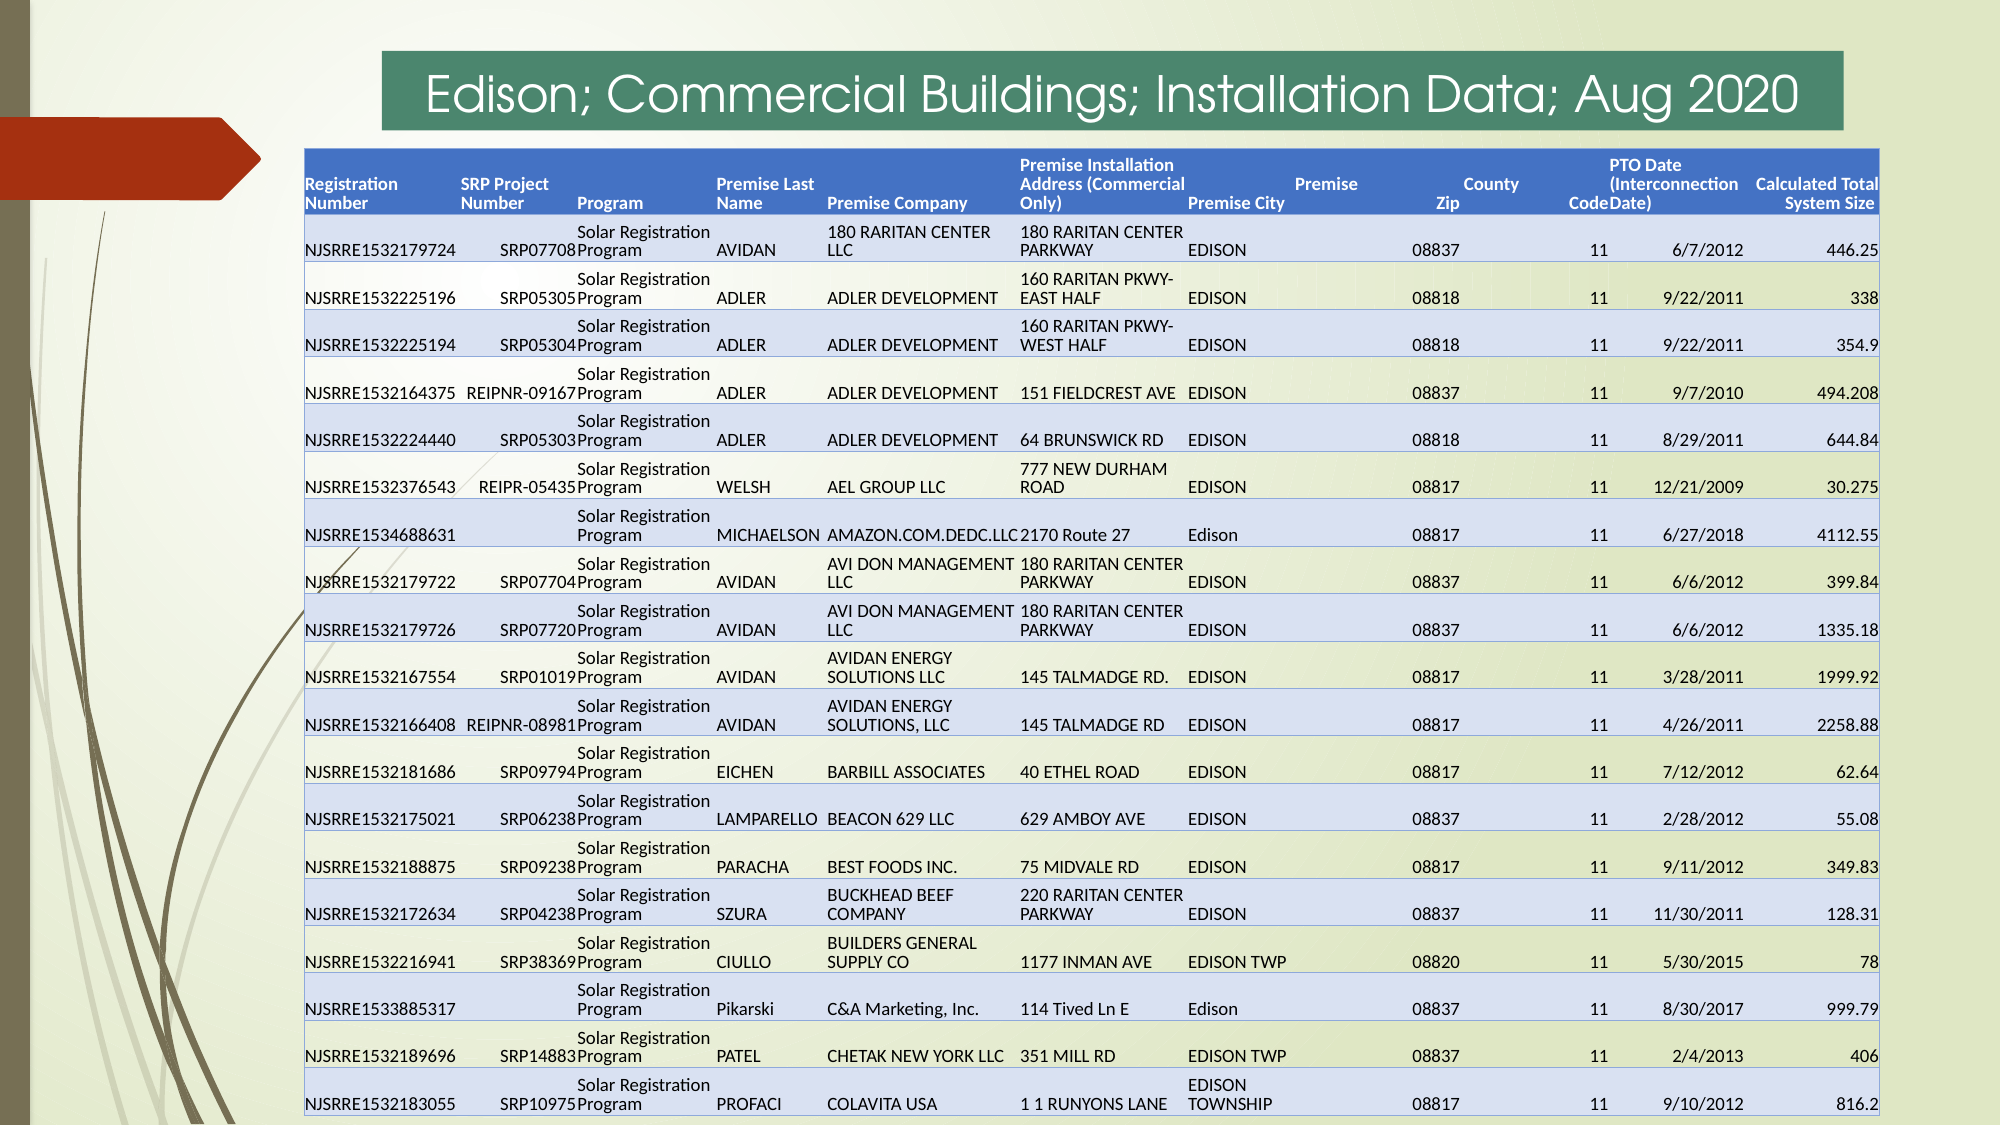

# Edison; Commercial Buildings; Installation Data; Aug 2020
| Registration Number | SRP Project Number | Program | Premise Last Name | Premise Company | Premise Installation Address (Commercial Only) | Premise City | Premise Zip | County Code | PTO Date (Interconnection Date) | Calculated Total System Size |
| --- | --- | --- | --- | --- | --- | --- | --- | --- | --- | --- |
| NJSRRE1532179724 | SRP07708 | Solar Registration Program | AVIDAN | 180 RARITAN CENTER LLC | 180 RARITAN CENTER PARKWAY | EDISON | 08837 | 11 | 6/7/2012 | 446.25 |
| NJSRRE1532225196 | SRP05305 | Solar Registration Program | ADLER | ADLER DEVELOPMENT | 160 RARITAN PKWY-EAST HALF | EDISON | 08818 | 11 | 9/22/2011 | 338 |
| NJSRRE1532225194 | SRP05304 | Solar Registration Program | ADLER | ADLER DEVELOPMENT | 160 RARITAN PKWY-WEST HALF | EDISON | 08818 | 11 | 9/22/2011 | 354.9 |
| NJSRRE1532164375 | REIPNR-09167 | Solar Registration Program | ADLER | ADLER DEVELOPMENT | 151 FIELDCREST AVE | EDISON | 08837 | 11 | 9/7/2010 | 494.208 |
| NJSRRE1532224440 | SRP05303 | Solar Registration Program | ADLER | ADLER DEVELOPMENT | 64 BRUNSWICK RD | EDISON | 08818 | 11 | 8/29/2011 | 644.84 |
| NJSRRE1532376543 | REIPR-05435 | Solar Registration Program | WELSH | AEL GROUP LLC | 777 NEW DURHAM ROAD | EDISON | 08817 | 11 | 12/21/2009 | 30.275 |
| NJSRRE1534688631 |  | Solar Registration Program | MICHAELSON | AMAZON.COM.DEDC.LLC | 2170 Route 27 | Edison | 08817 | 11 | 6/27/2018 | 4112.55 |
| NJSRRE1532179722 | SRP07704 | Solar Registration Program | AVIDAN | AVI DON MANAGEMENT LLC | 180 RARITAN CENTER PARKWAY | EDISON | 08837 | 11 | 6/6/2012 | 399.84 |
| NJSRRE1532179726 | SRP07720 | Solar Registration Program | AVIDAN | AVI DON MANAGEMENT LLC | 180 RARITAN CENTER PARKWAY | EDISON | 08837 | 11 | 6/6/2012 | 1335.18 |
| NJSRRE1532167554 | SRP01019 | Solar Registration Program | AVIDAN | AVIDAN ENERGY SOLUTIONS LLC | 145 TALMADGE RD. | EDISON | 08817 | 11 | 3/28/2011 | 1999.92 |
| NJSRRE1532166408 | REIPNR-08981 | Solar Registration Program | AVIDAN | AVIDAN ENERGY SOLUTIONS, LLC | 145 TALMADGE RD | EDISON | 08817 | 11 | 4/26/2011 | 2258.88 |
| NJSRRE1532181686 | SRP09794 | Solar Registration Program | EICHEN | BARBILL ASSOCIATES | 40 ETHEL ROAD | EDISON | 08817 | 11 | 7/12/2012 | 62.64 |
| NJSRRE1532175021 | SRP06238 | Solar Registration Program | LAMPARELLO | BEACON 629 LLC | 629 AMBOY AVE | EDISON | 08837 | 11 | 2/28/2012 | 55.08 |
| NJSRRE1532188875 | SRP09238 | Solar Registration Program | PARACHA | BEST FOODS INC. | 75 MIDVALE RD | EDISON | 08817 | 11 | 9/11/2012 | 349.83 |
| NJSRRE1532172634 | SRP04238 | Solar Registration Program | SZURA | BUCKHEAD BEEF COMPANY | 220 RARITAN CENTER PARKWAY | EDISON | 08837 | 11 | 11/30/2011 | 128.31 |
| NJSRRE1532216941 | SRP38369 | Solar Registration Program | CIULLO | BUILDERS GENERAL SUPPLY CO | 1177 INMAN AVE | EDISON TWP | 08820 | 11 | 5/30/2015 | 78 |
| NJSRRE1533885317 |  | Solar Registration Program | Pikarski | C&A Marketing, Inc. | 114 Tived Ln E | Edison | 08837 | 11 | 8/30/2017 | 999.79 |
| NJSRRE1532189696 | SRP14883 | Solar Registration Program | PATEL | CHETAK NEW YORK LLC | 351 MILL RD | EDISON TWP | 08837 | 11 | 2/4/2013 | 406 |
| NJSRRE1532183055 | SRP10975 | Solar Registration Program | PROFACI | COLAVITA USA | 1 1 RUNYONS LANE | EDISON TOWNSHIP | 08817 | 11 | 9/10/2012 | 816.2 |